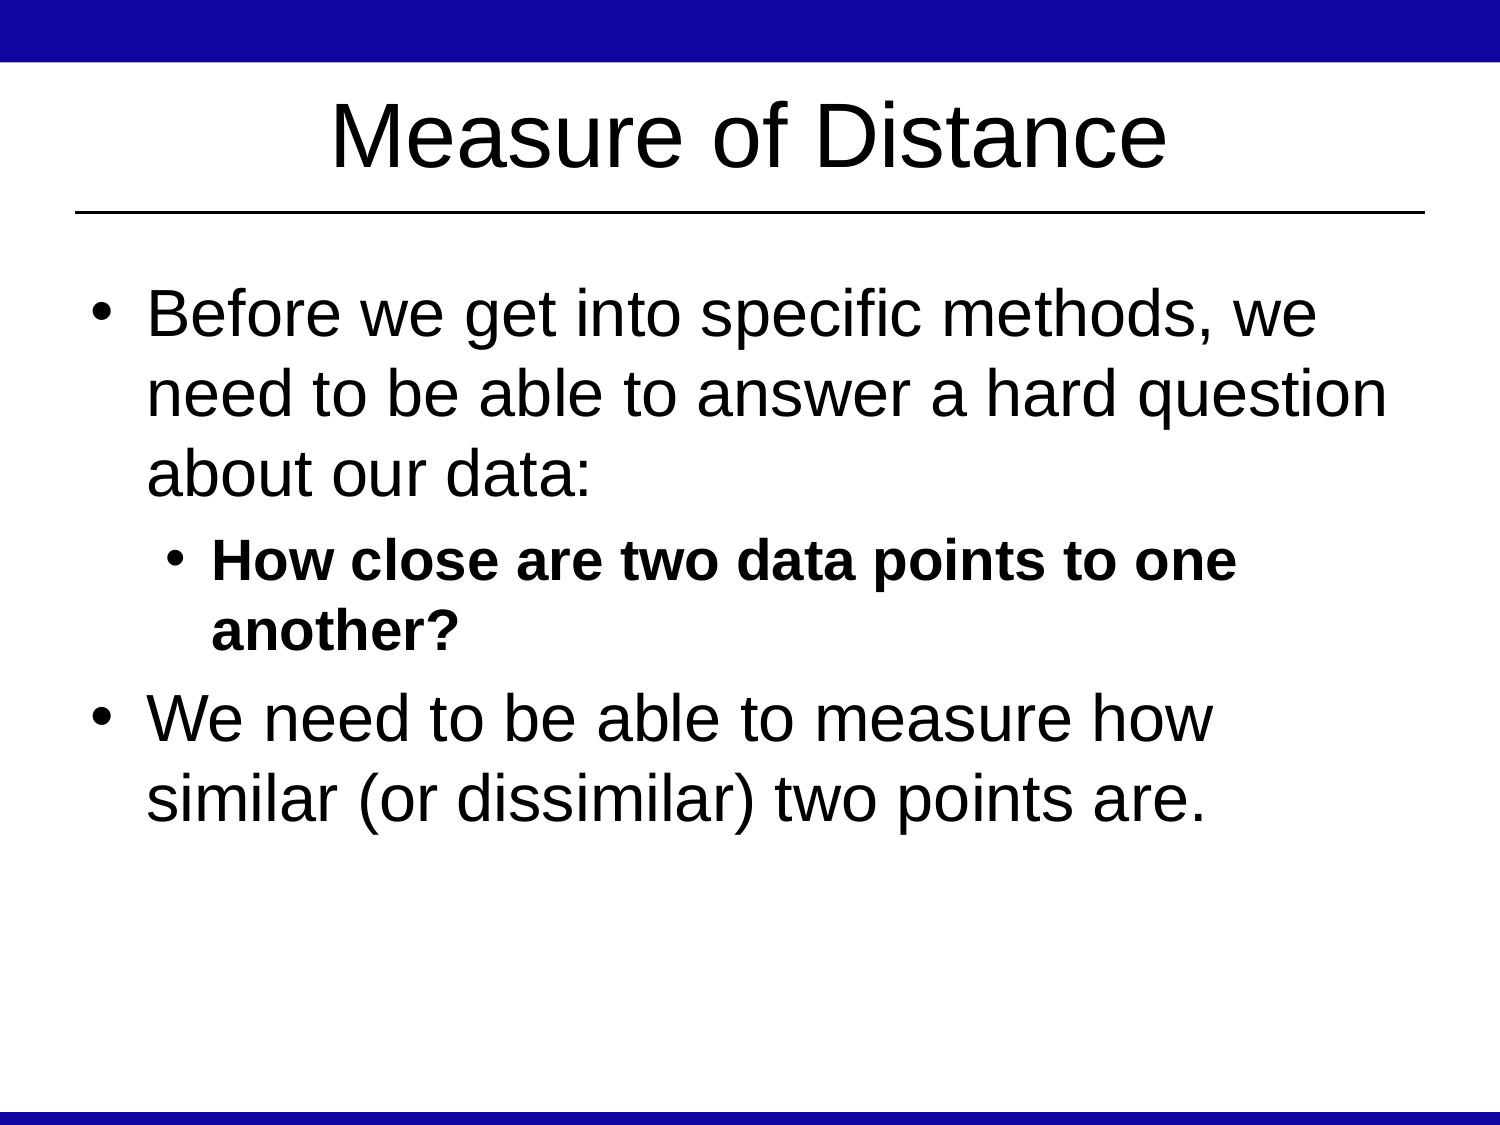

# Measure of Distance
Before we get into specific methods, we need to be able to answer a hard question about our data:
How close are two data points to one another?
We need to be able to measure how similar (or dissimilar) two points are.